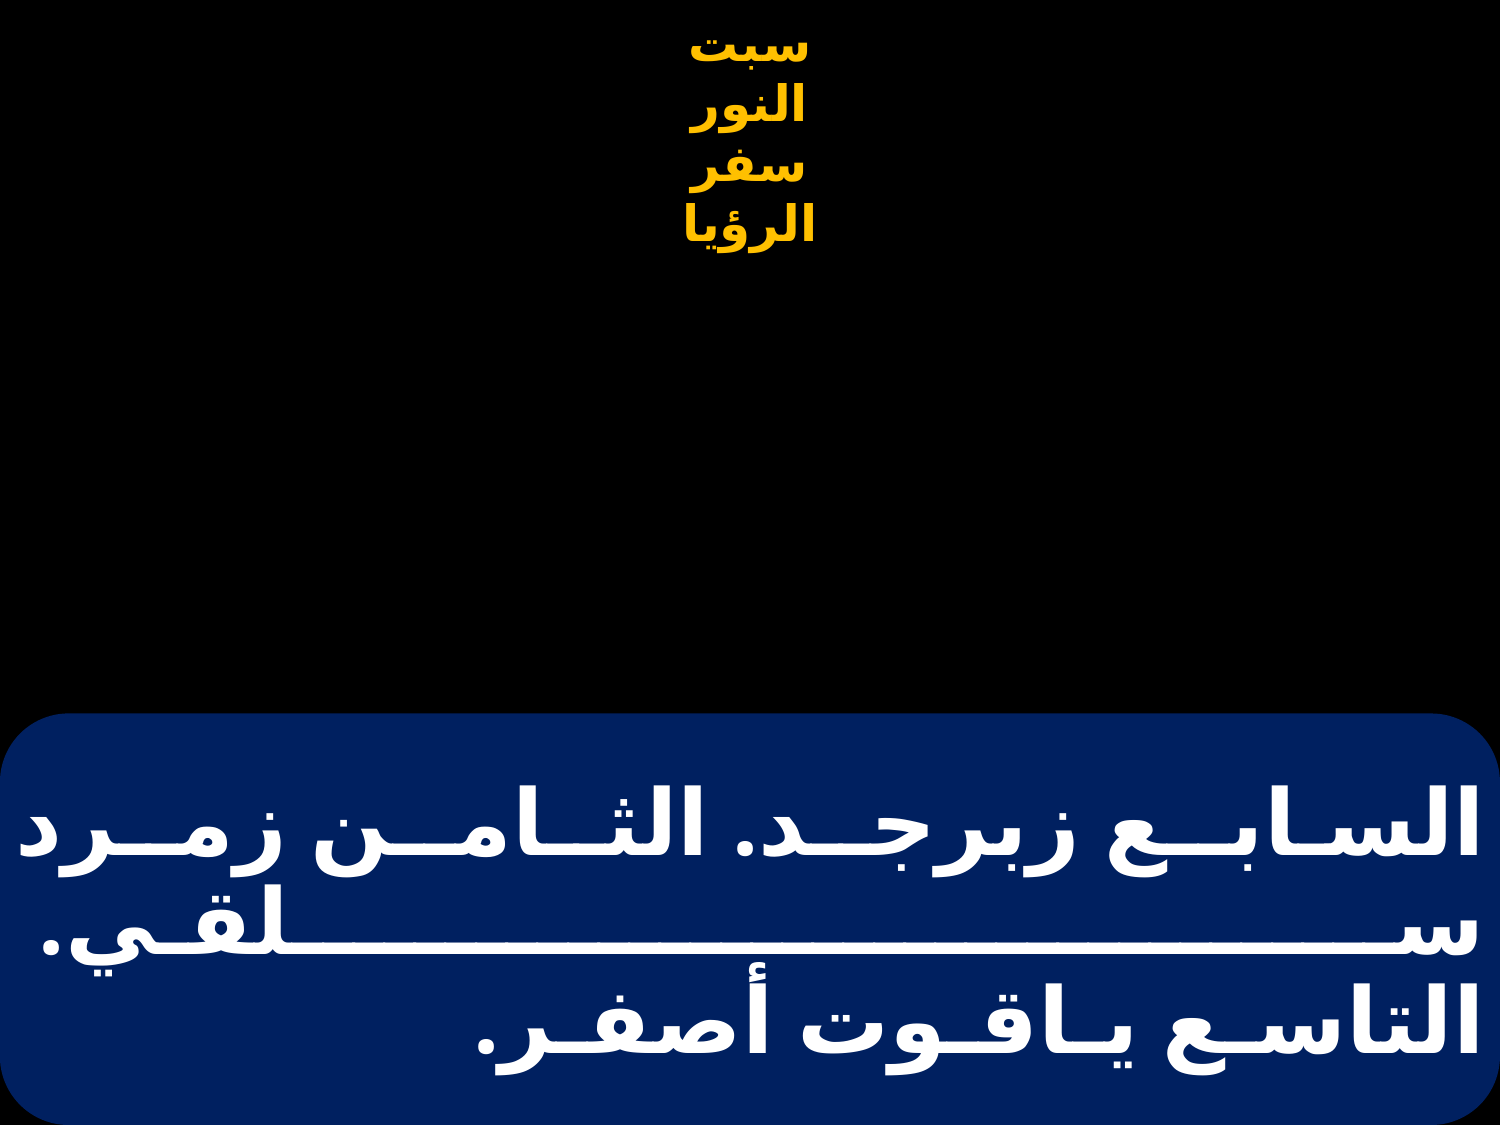

# السابــع زبرجـد. الثـامــن زمـرد سلقـي. التاسـع يـاقـوت أصفـر.